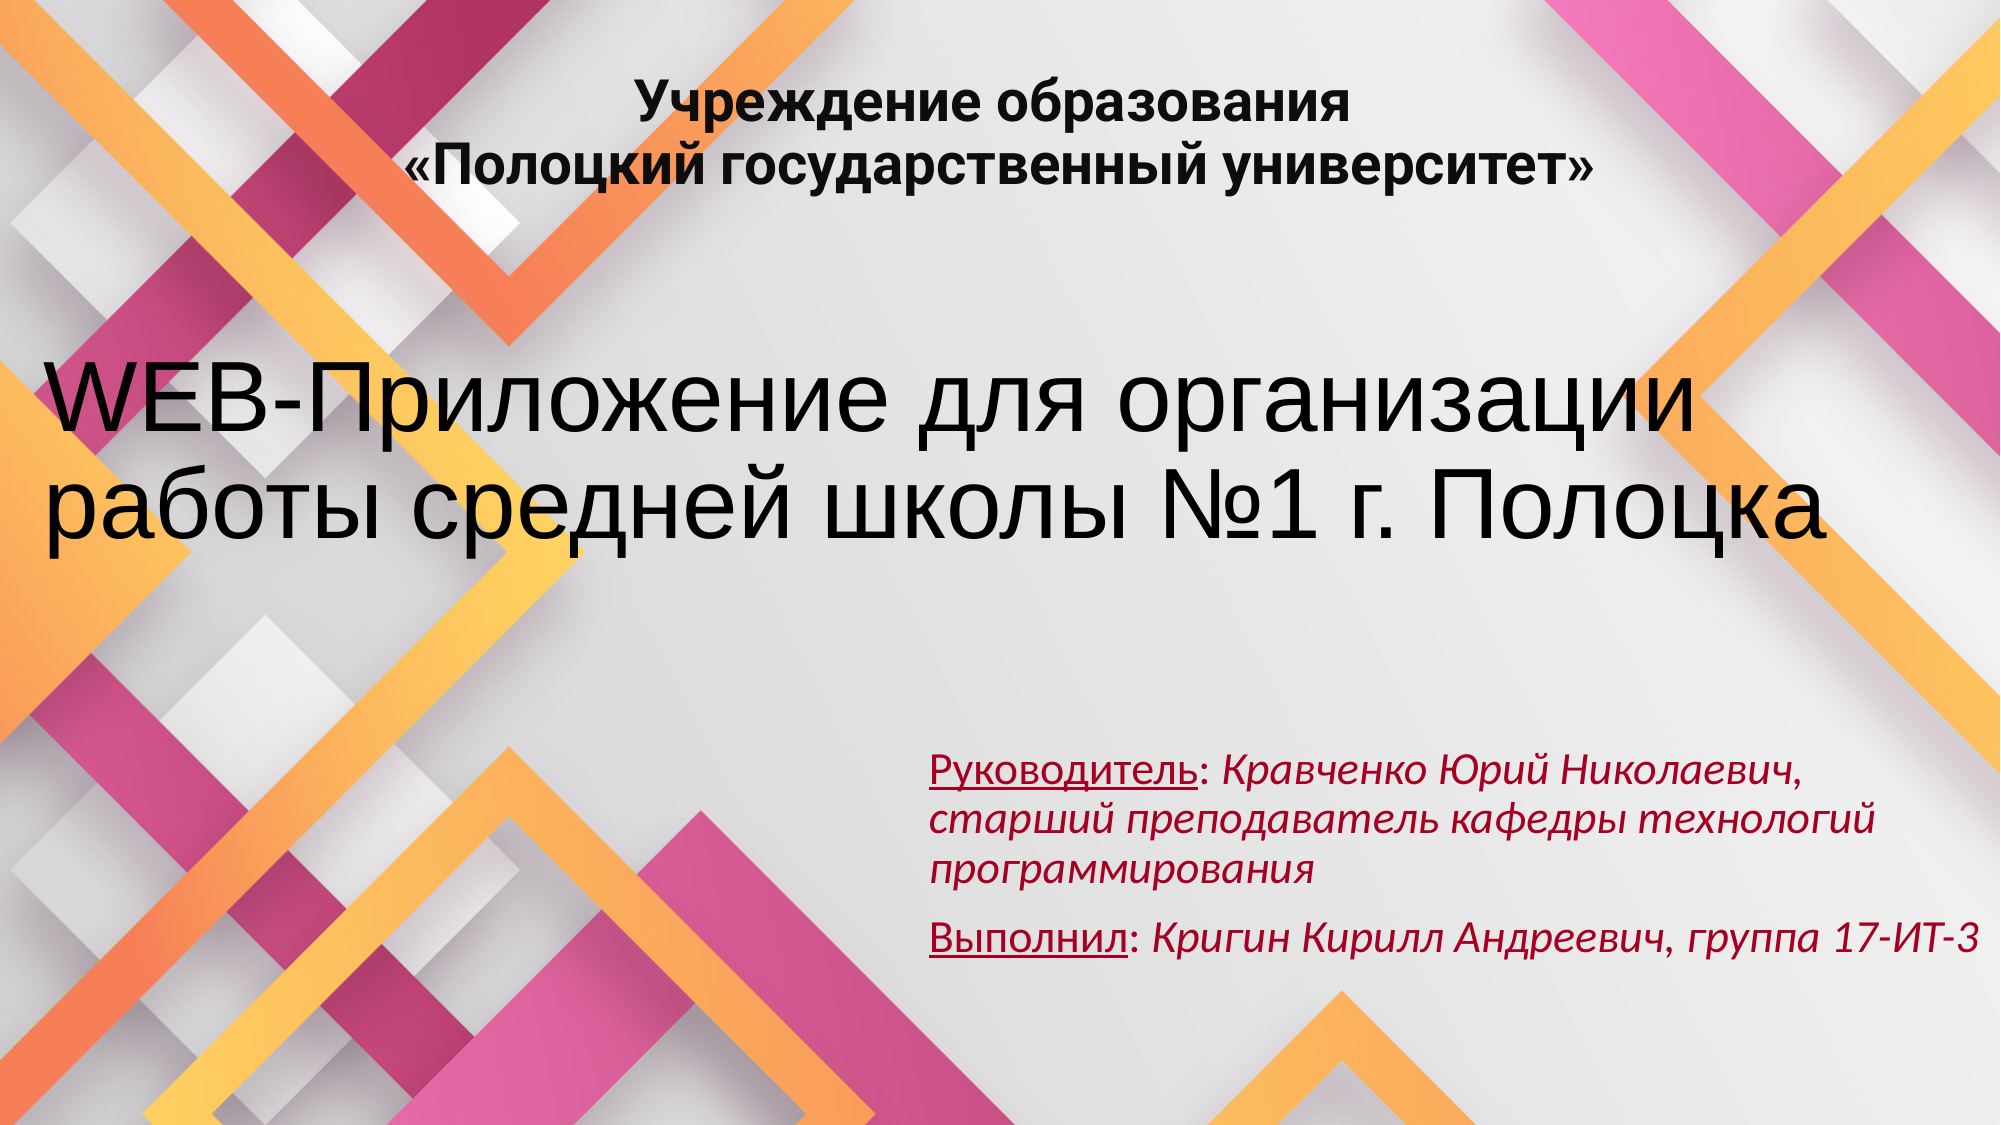

Учреждение образования
«Полоцкий государственный университет»
# WEB-Приложение для организации работы средней школы №1 г. Полоцка
Руководитель: Кравченко Юрий Николаевич, старший преподаватель кафедры технологий программирования
Выполнил: Кригин Кирилл Андреевич, группа 17-ИТ-3